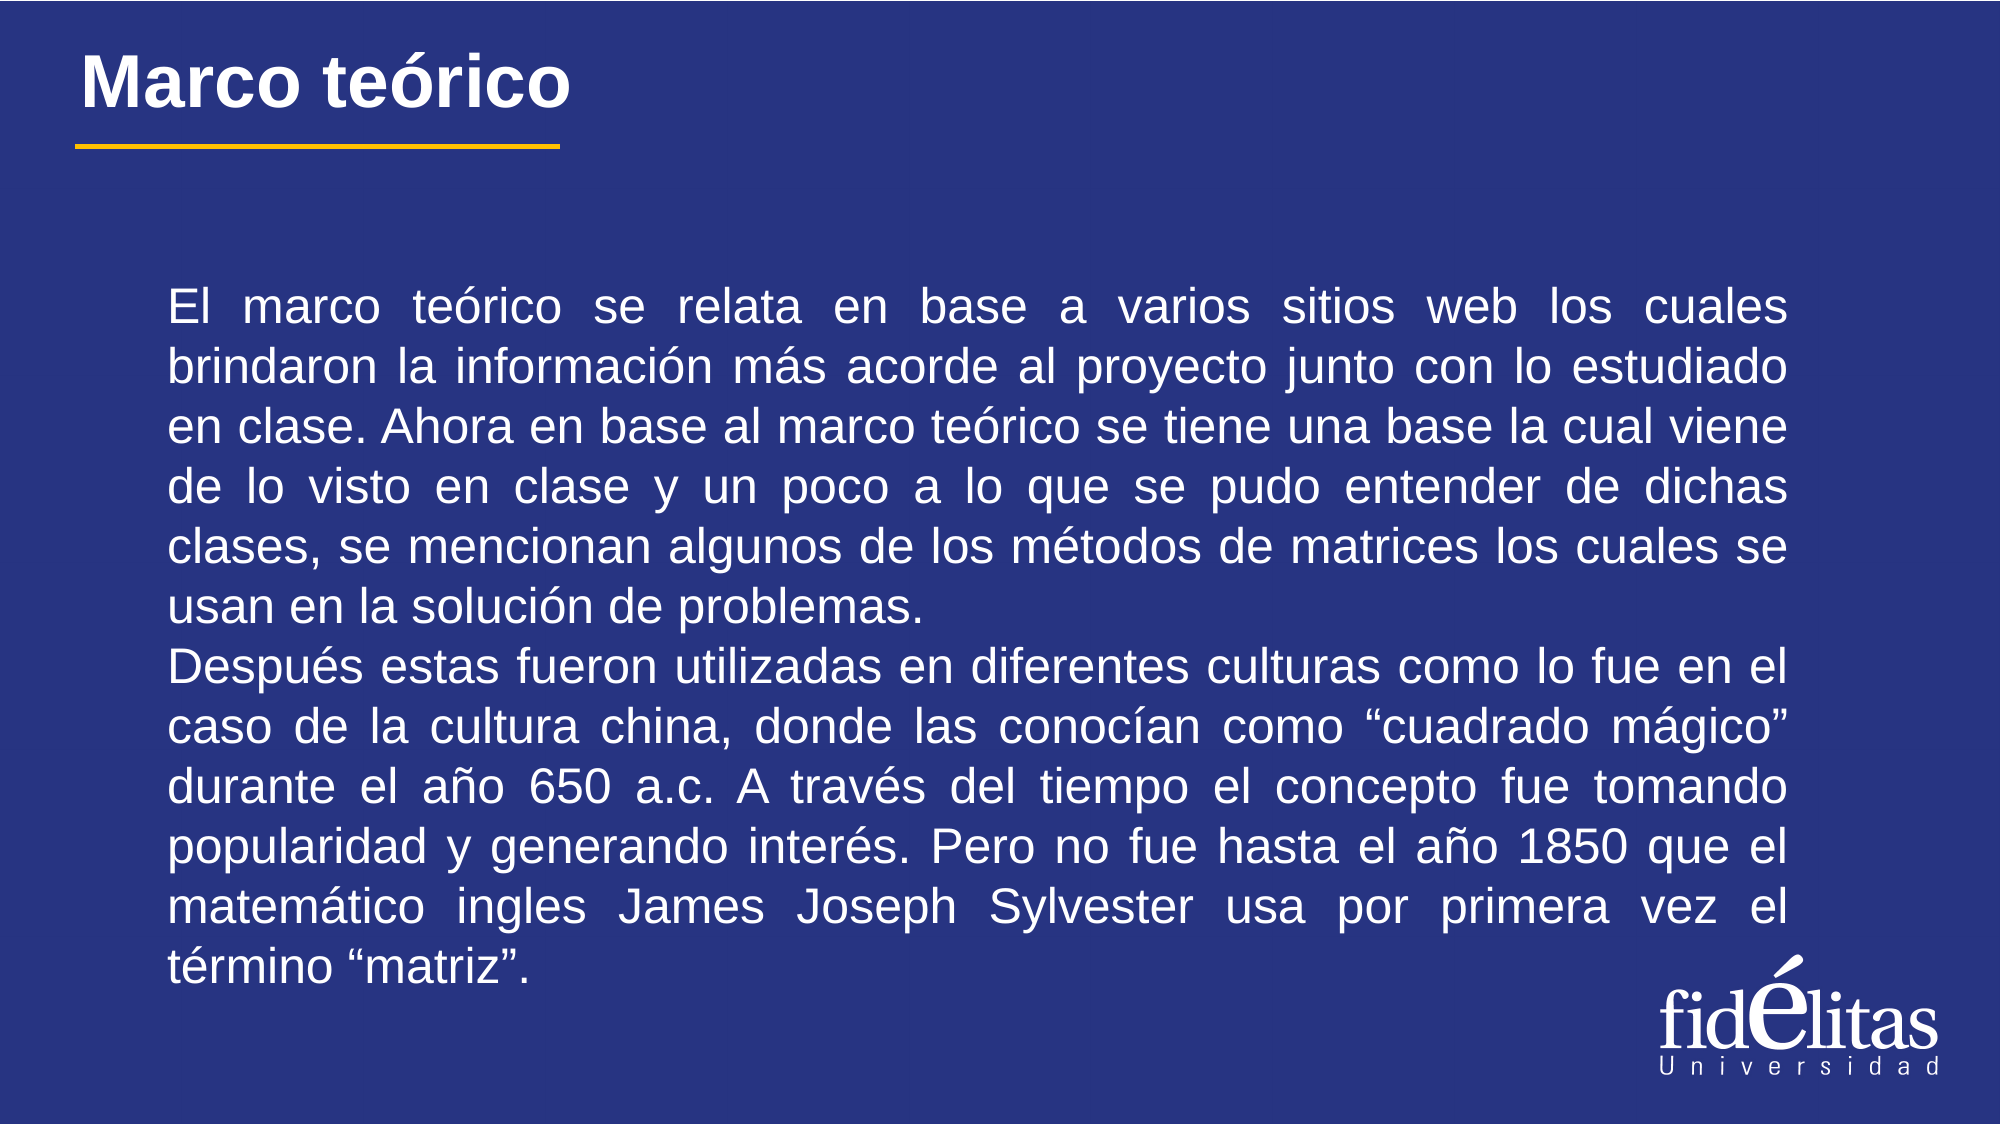

Marco teórico
El marco teórico se relata en base a varios sitios web los cuales brindaron la información más acorde al proyecto junto con lo estudiado en clase. Ahora en base al marco teórico se tiene una base la cual viene de lo visto en clase y un poco a lo que se pudo entender de dichas clases, se mencionan algunos de los métodos de matrices los cuales se usan en la solución de problemas.
Después estas fueron utilizadas en diferentes culturas como lo fue en el caso de la cultura china, donde las conocían como “cuadrado mágico” durante el año 650 a.c. A través del tiempo el concepto fue tomando popularidad y generando interés. Pero no fue hasta el año 1850 que el matemático ingles James Joseph Sylvester usa por primera vez el término “matriz”.